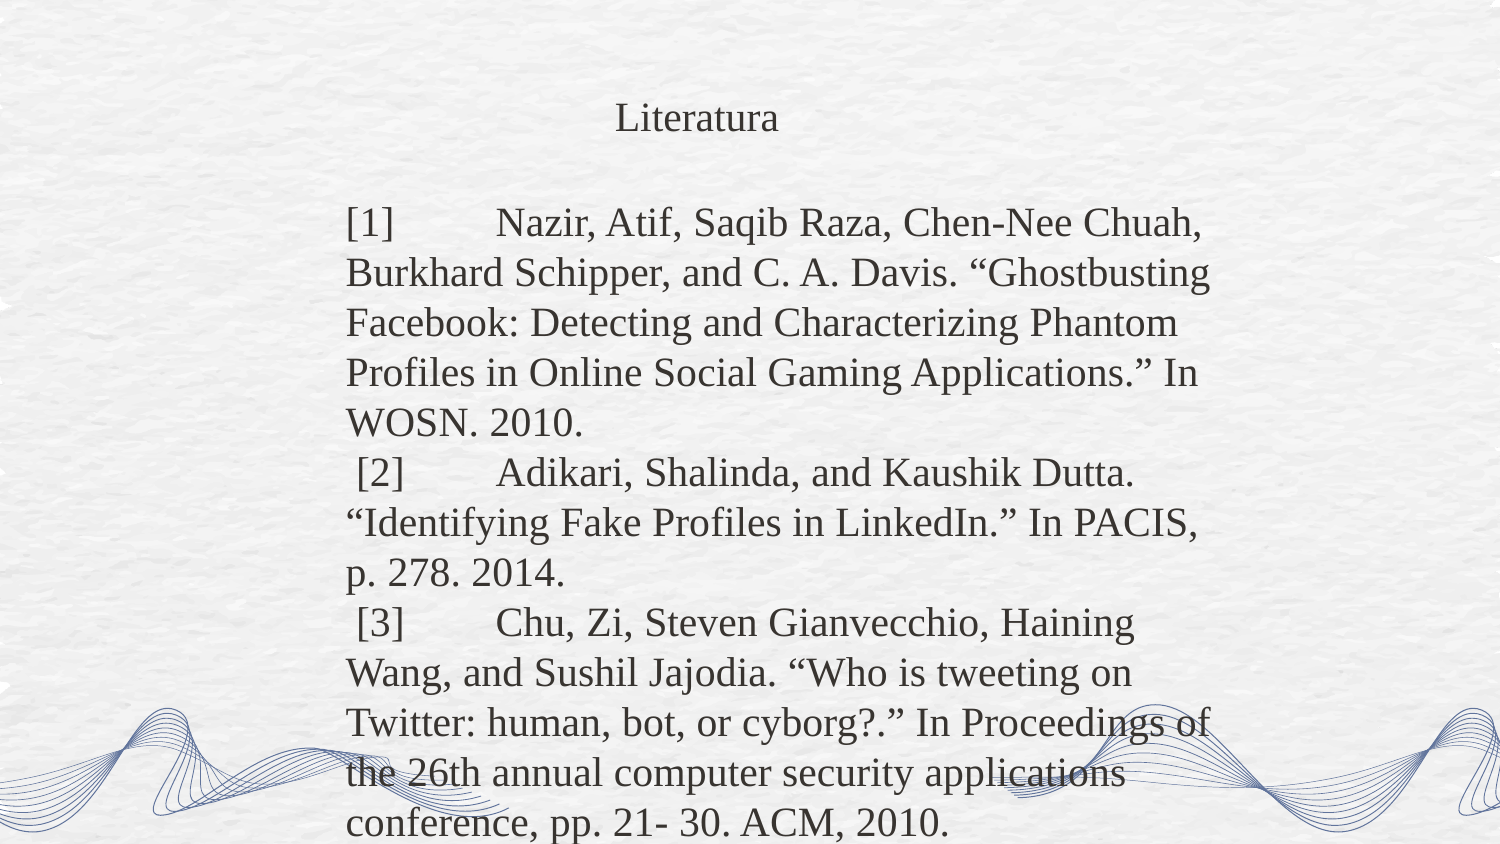

Literatura
[1]	Nazir, Atif, Saqib Raza, Chen-Nee Chuah, Burkhard Schipper, and C. A. Davis. “Ghostbusting Facebook: Detecting and Characterizing Phantom Profiles in Online Social Gaming Applications.” In WOSN. 2010.
 [2]	Adikari, Shalinda, and Kaushik Dutta. “Identifying Fake Profiles in LinkedIn.” In PACIS, p. 278. 2014.
 [3]	Chu, Zi, Steven Gianvecchio, Haining Wang, and Sushil Jajodia. “Who is tweeting on Twitter: human, bot, or cyborg?.” In Proceedings of the 26th annual computer security applications conference, pp. 21- 30. ACM, 2010.